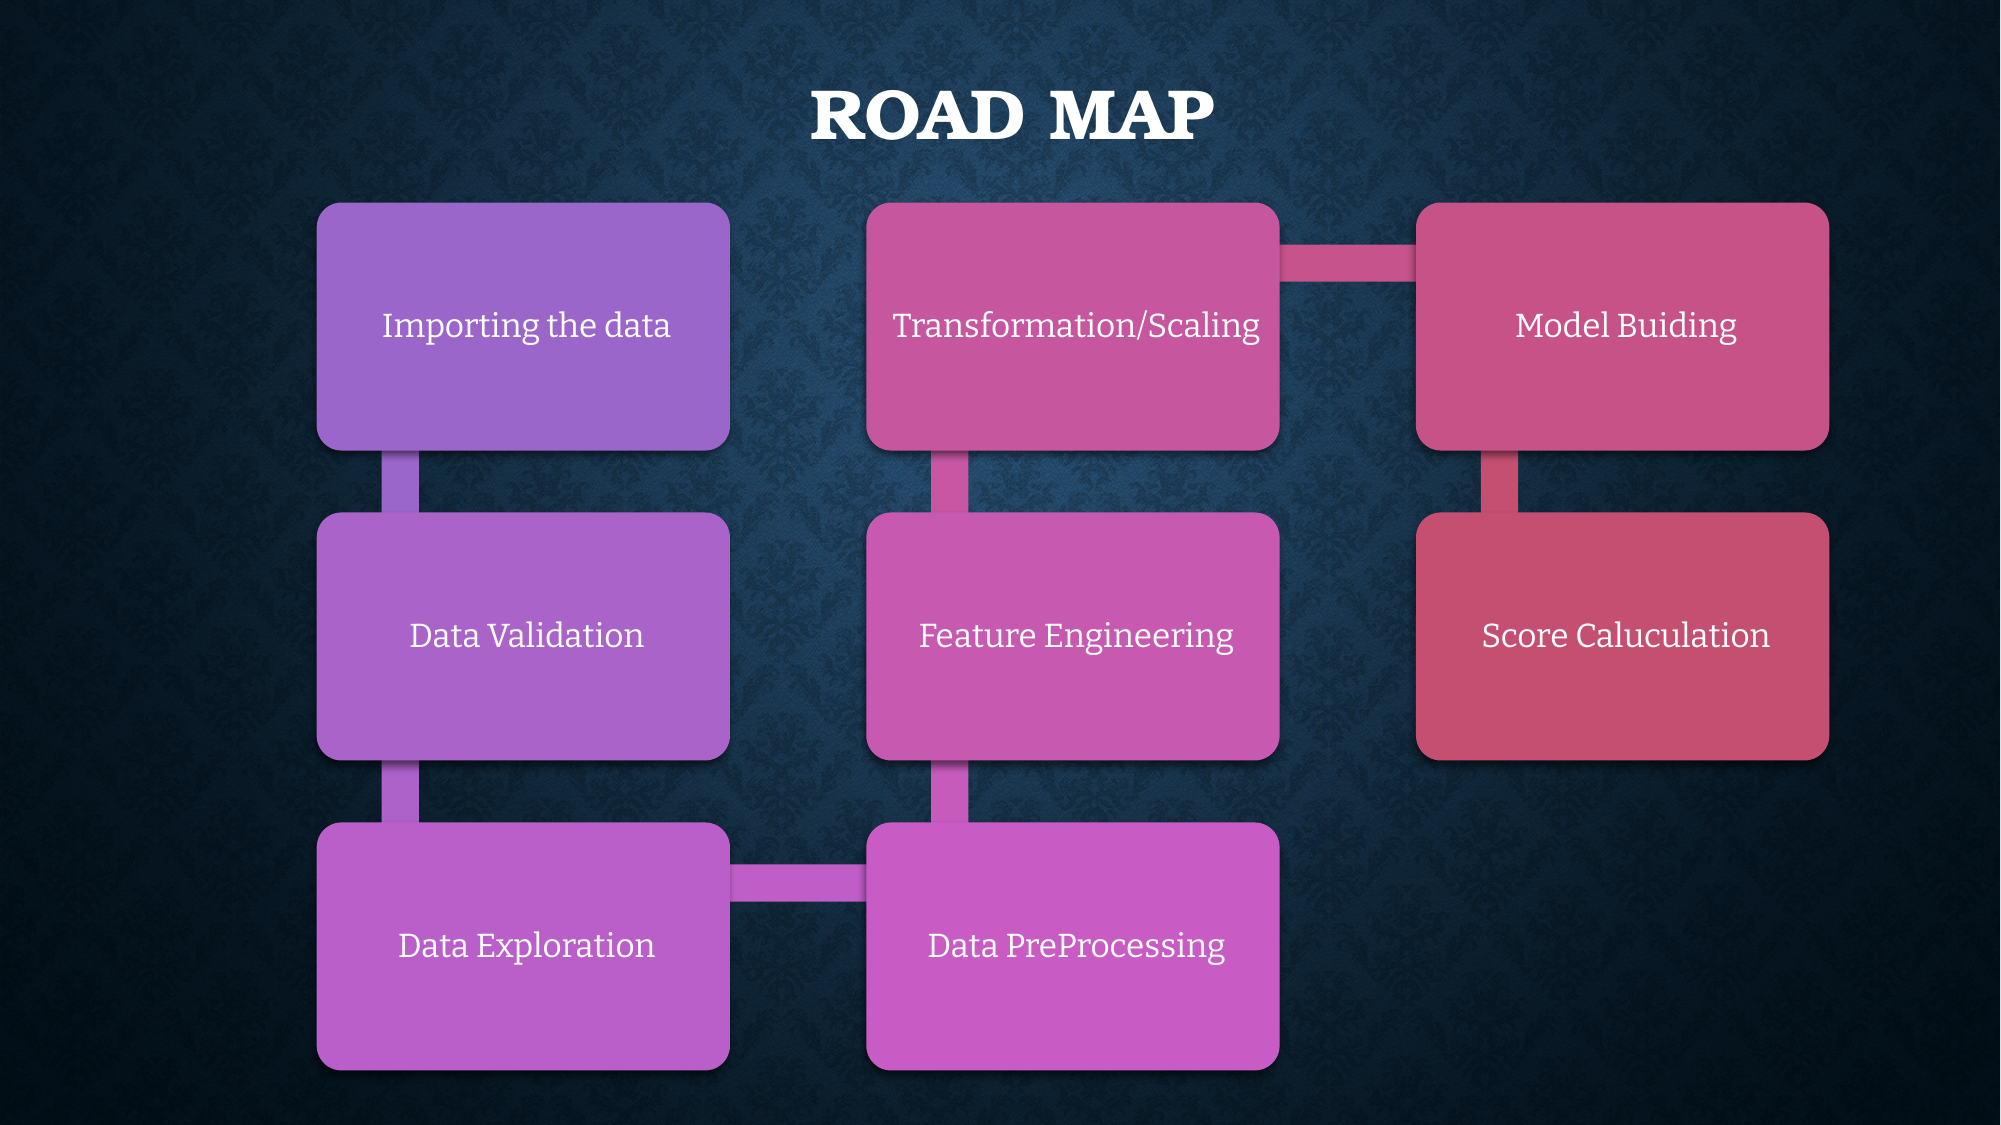

# Road Map
Importing the data
Data Validation
Data Exploration
Data PreProcessing
Feature Engineering
Transformation/Scaling
Model Buiding
Score Caluculation